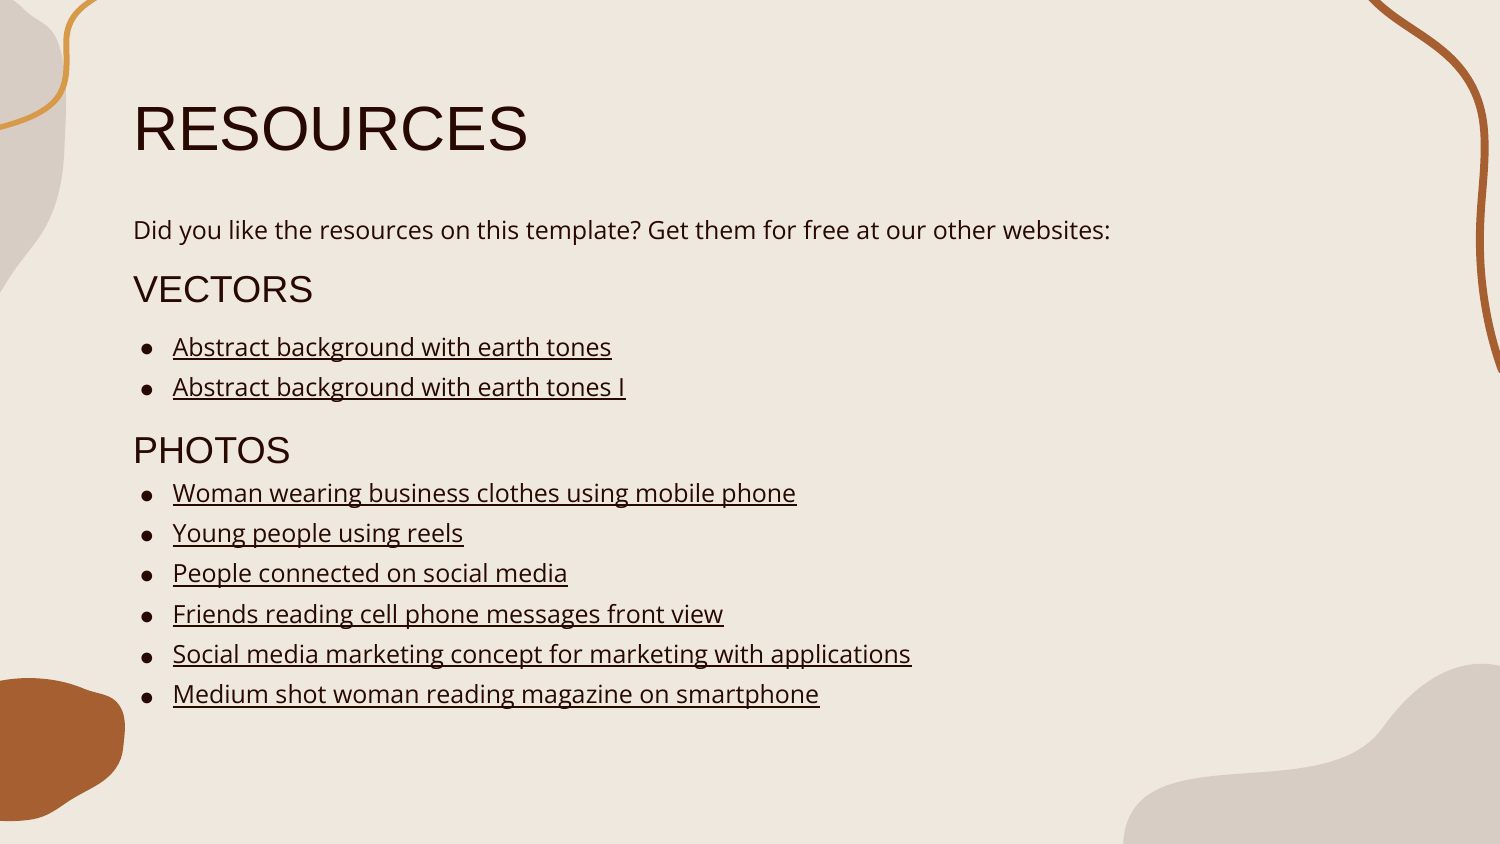

# RESOURCES
Did you like the resources on this template? Get them for free at our other websites:
VECTORS
Abstract background with earth tones
Abstract background with earth tones I
PHOTOS
Woman wearing business clothes using mobile phone
Young people using reels
People connected on social media
Friends reading cell phone messages front view
Social media marketing concept for marketing with applications
Medium shot woman reading magazine on smartphone